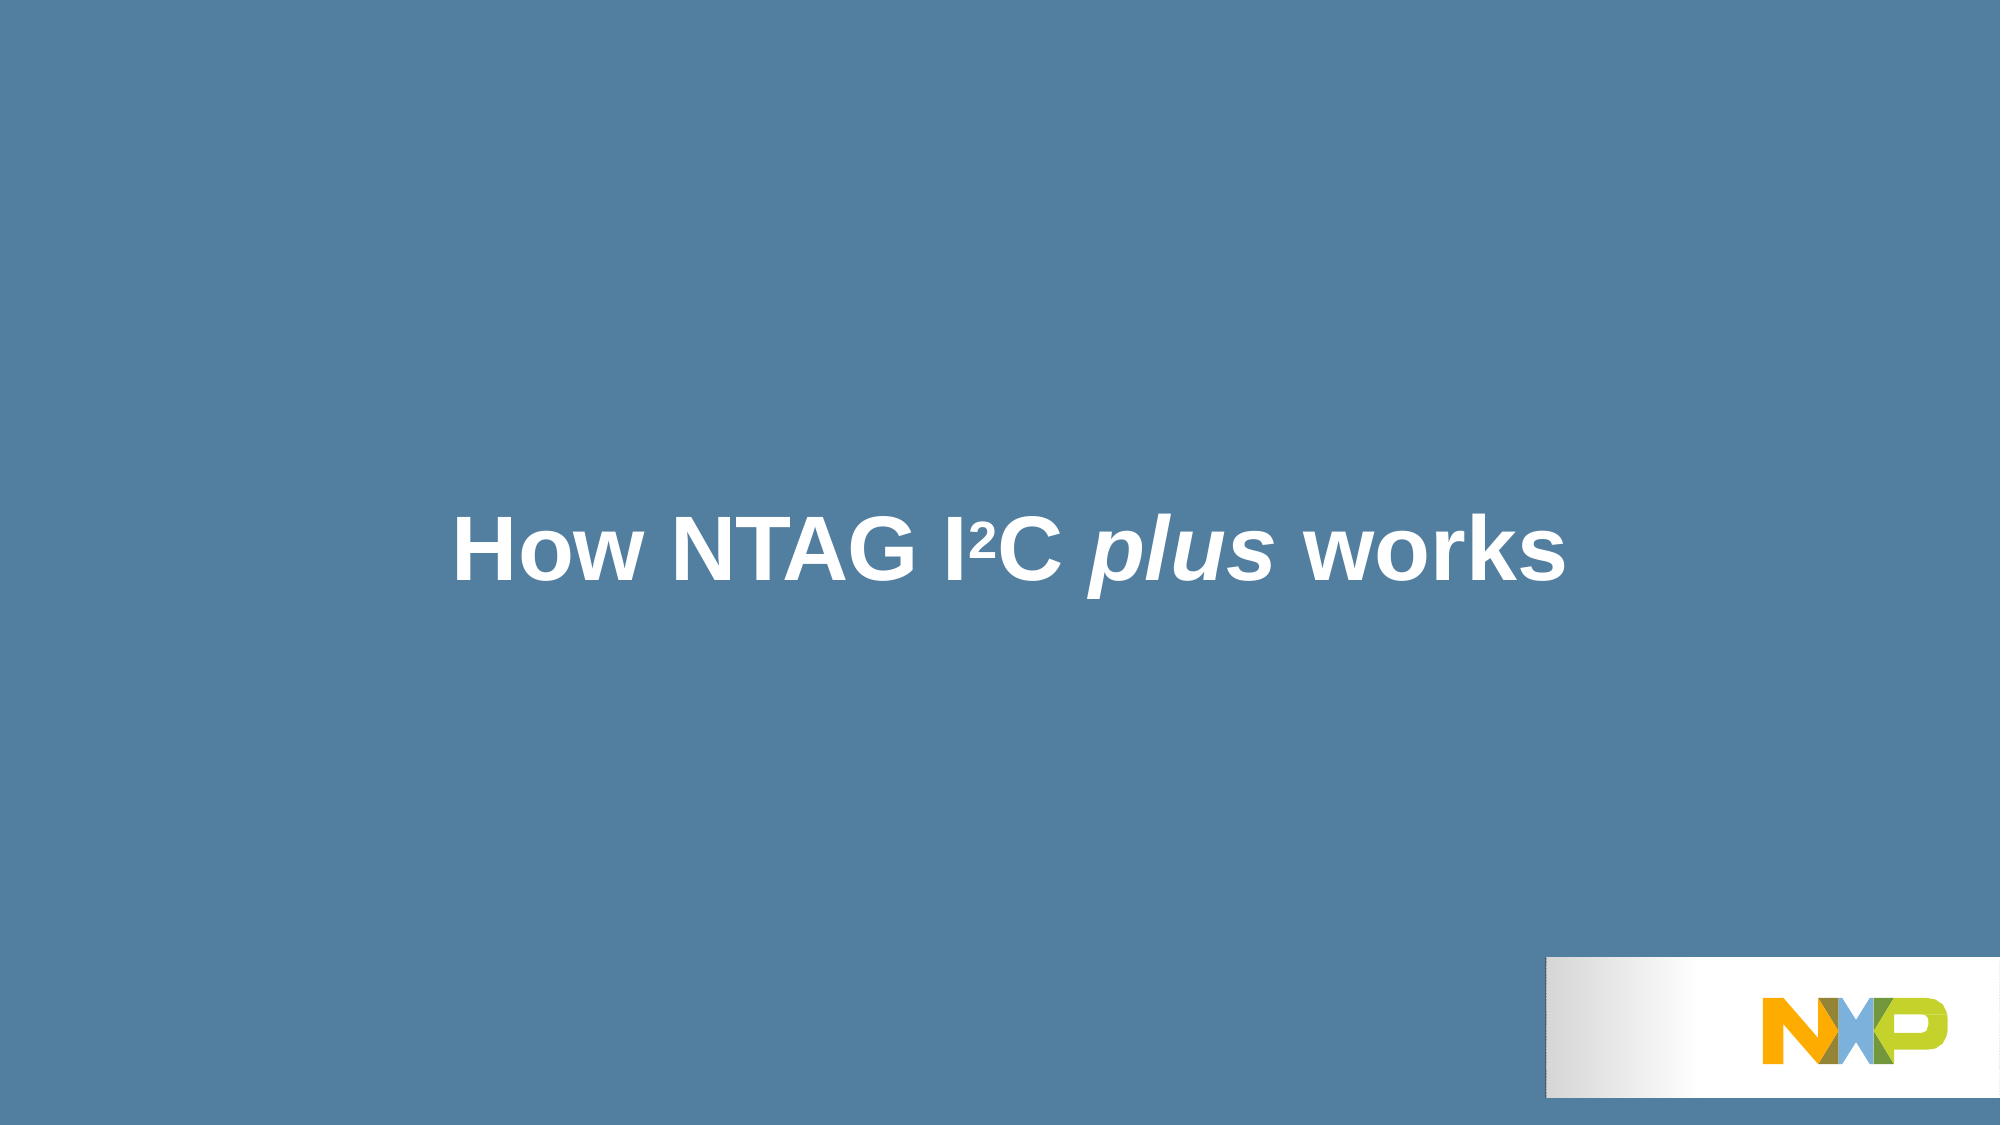

# How NTAG I2C plus works

2